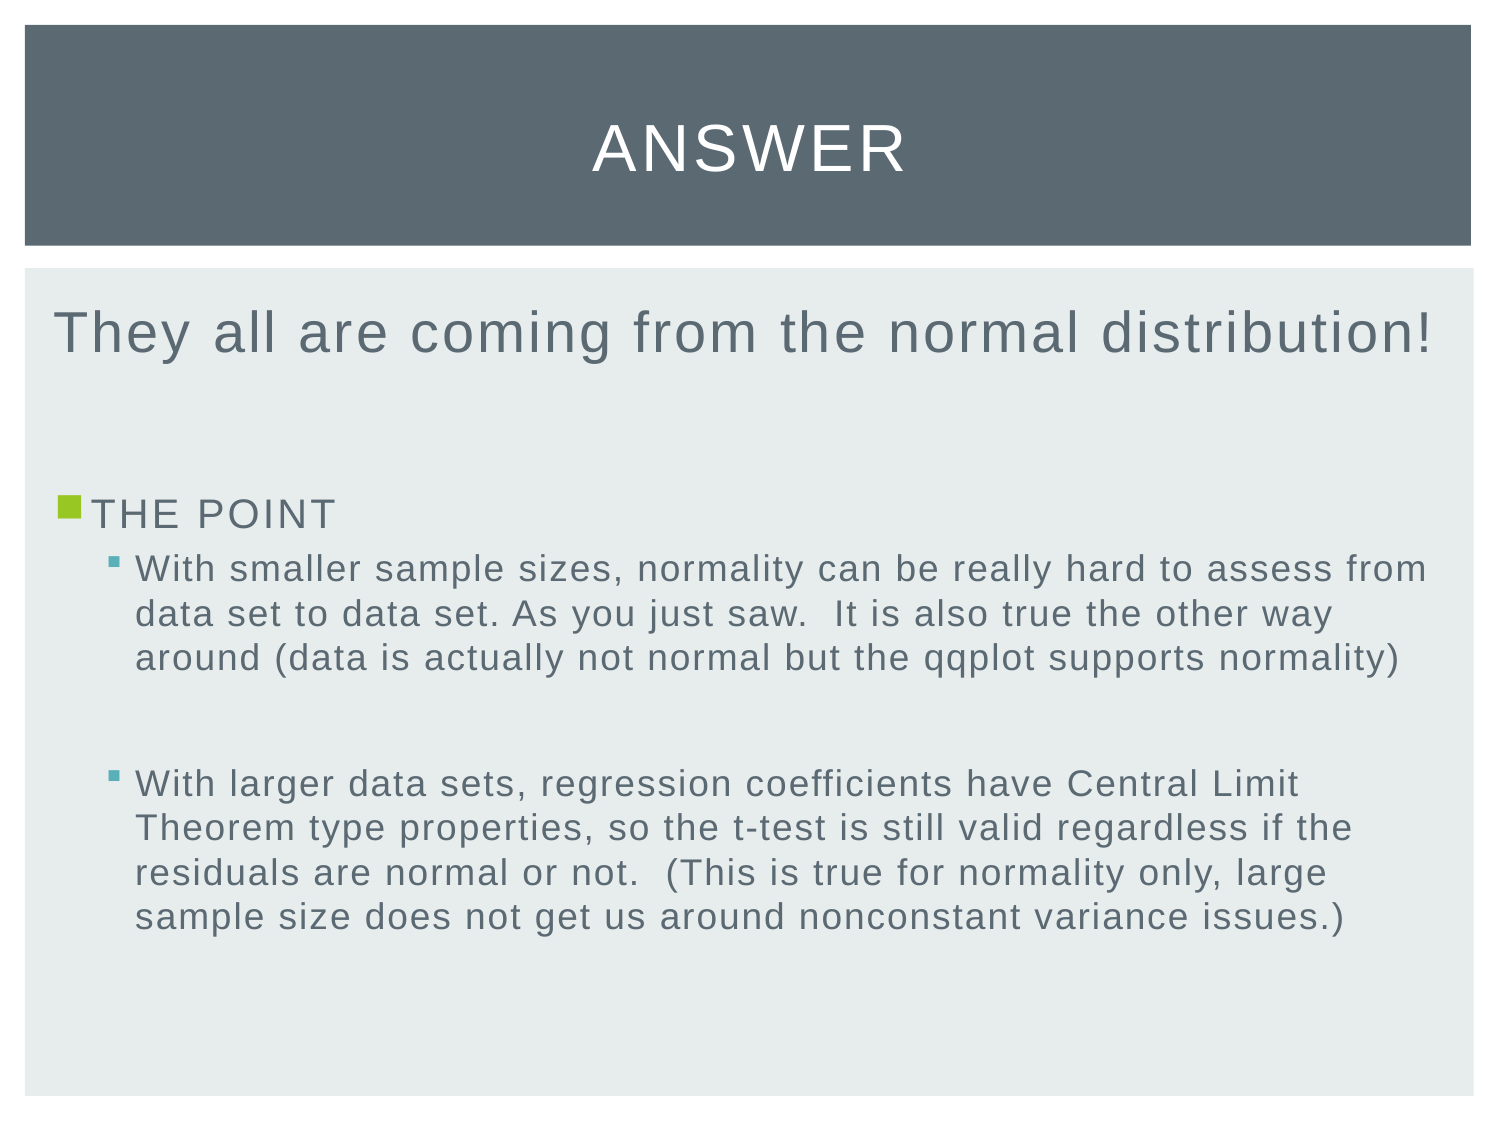

# ANSWER
They all are coming from the normal distribution!

THE POINT
With smaller sample sizes, normality can be really hard to assess from data set to data set. As you just saw.  It is also true the other way around (data is actually not normal but the qqplot supports normality)

With larger data sets, regression coefficients have Central Limit Theorem type properties, so the t-test is still valid regardless if the residuals are normal or not.  (This is true for normality only, large sample size does not get us around nonconstant variance issues.)